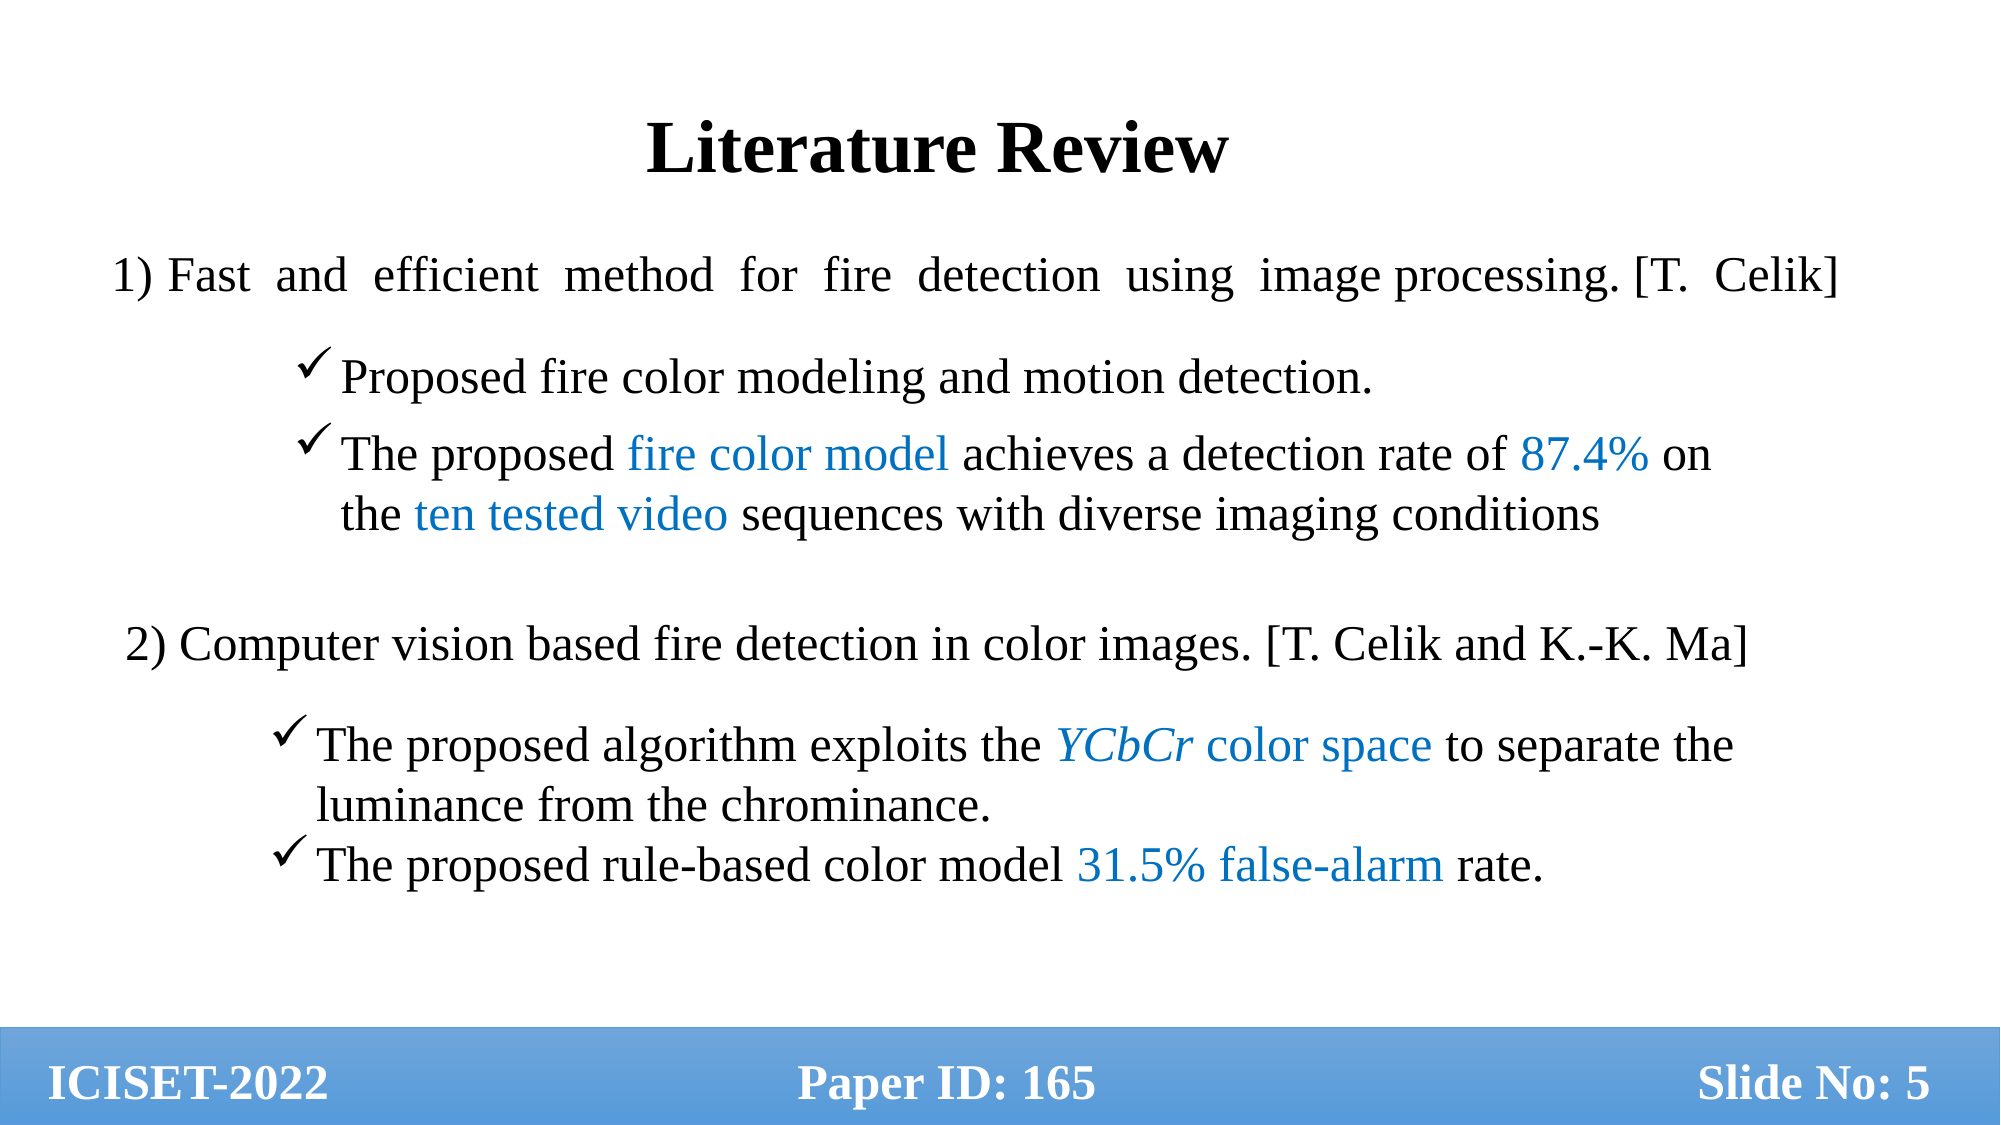

Literature Review
Fast  and  efficient  method  for  fire  detection  using  image processing. [T.  Celik]
Proposed fire color modeling and motion detection.
The proposed fire color model achieves a detection rate of 87.4% on the ten tested video sequences with diverse imaging conditions
2) Computer vision based fire detection in color images. [T. Celik and K.-K. Ma]
The proposed algorithm exploits the YCbCr color space to separate the luminance from the chrominance.
The proposed rule-based color model 31.5% false-alarm rate.

ICISET-2022        			Paper ID: 165 				Slide No: 5